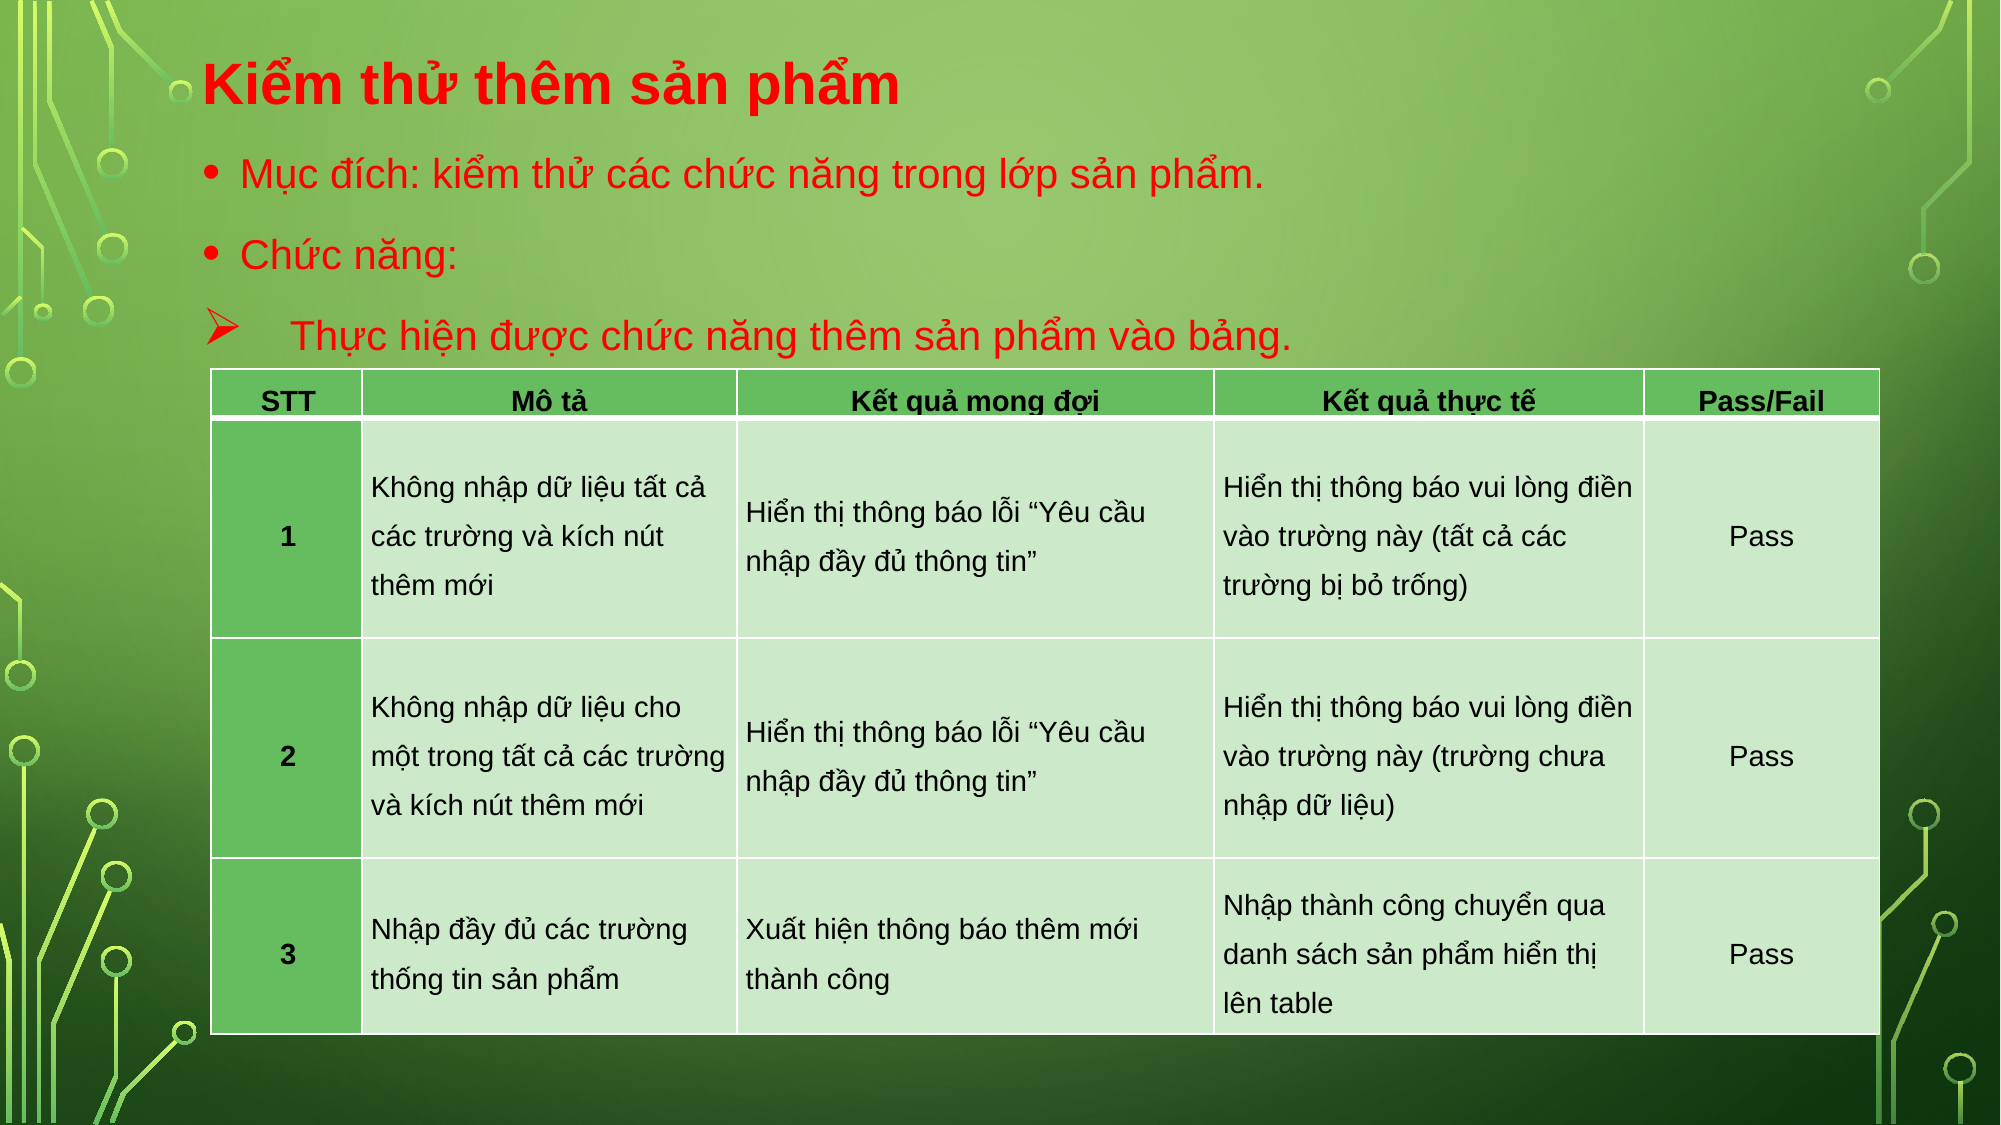

Kiểm thử thêm sản phẩm
Mục đích: kiểm thử các chức năng trong lớp sản phẩm.
Chức năng:
    Thực hiện được chức năng thêm sản phẩm vào bảng.

#
| STT | Mô tả | Kết quả mong đợi | Kết quả thực tế | Pass/Fail |
| --- | --- | --- | --- | --- |
| 1 | Không nhập dữ liệu tất cả các trường và kích nút thêm mới | Hiển thị thông báo lỗi “Yêu cầu nhập đầy đủ thông tin” | Hiển thị thông báo vui lòng điền vào trường này (tất cả các trường bị bỏ trống) | Pass |
| 2 | Không nhập dữ liệu cho một trong tất cả các trường và kích nút thêm mới | Hiển thị thông báo lỗi “Yêu cầu nhập đầy đủ thông tin” | Hiển thị thông báo vui lòng điền vào trường này (trường chưa nhập dữ liệu) | Pass |
| 3 | Nhập đầy đủ các trường thống tin sản phẩm | Xuất hiện thông báo thêm mới thành công | Nhập thành công chuyển qua danh sách sản phẩm hiển thị lên table | Pass |